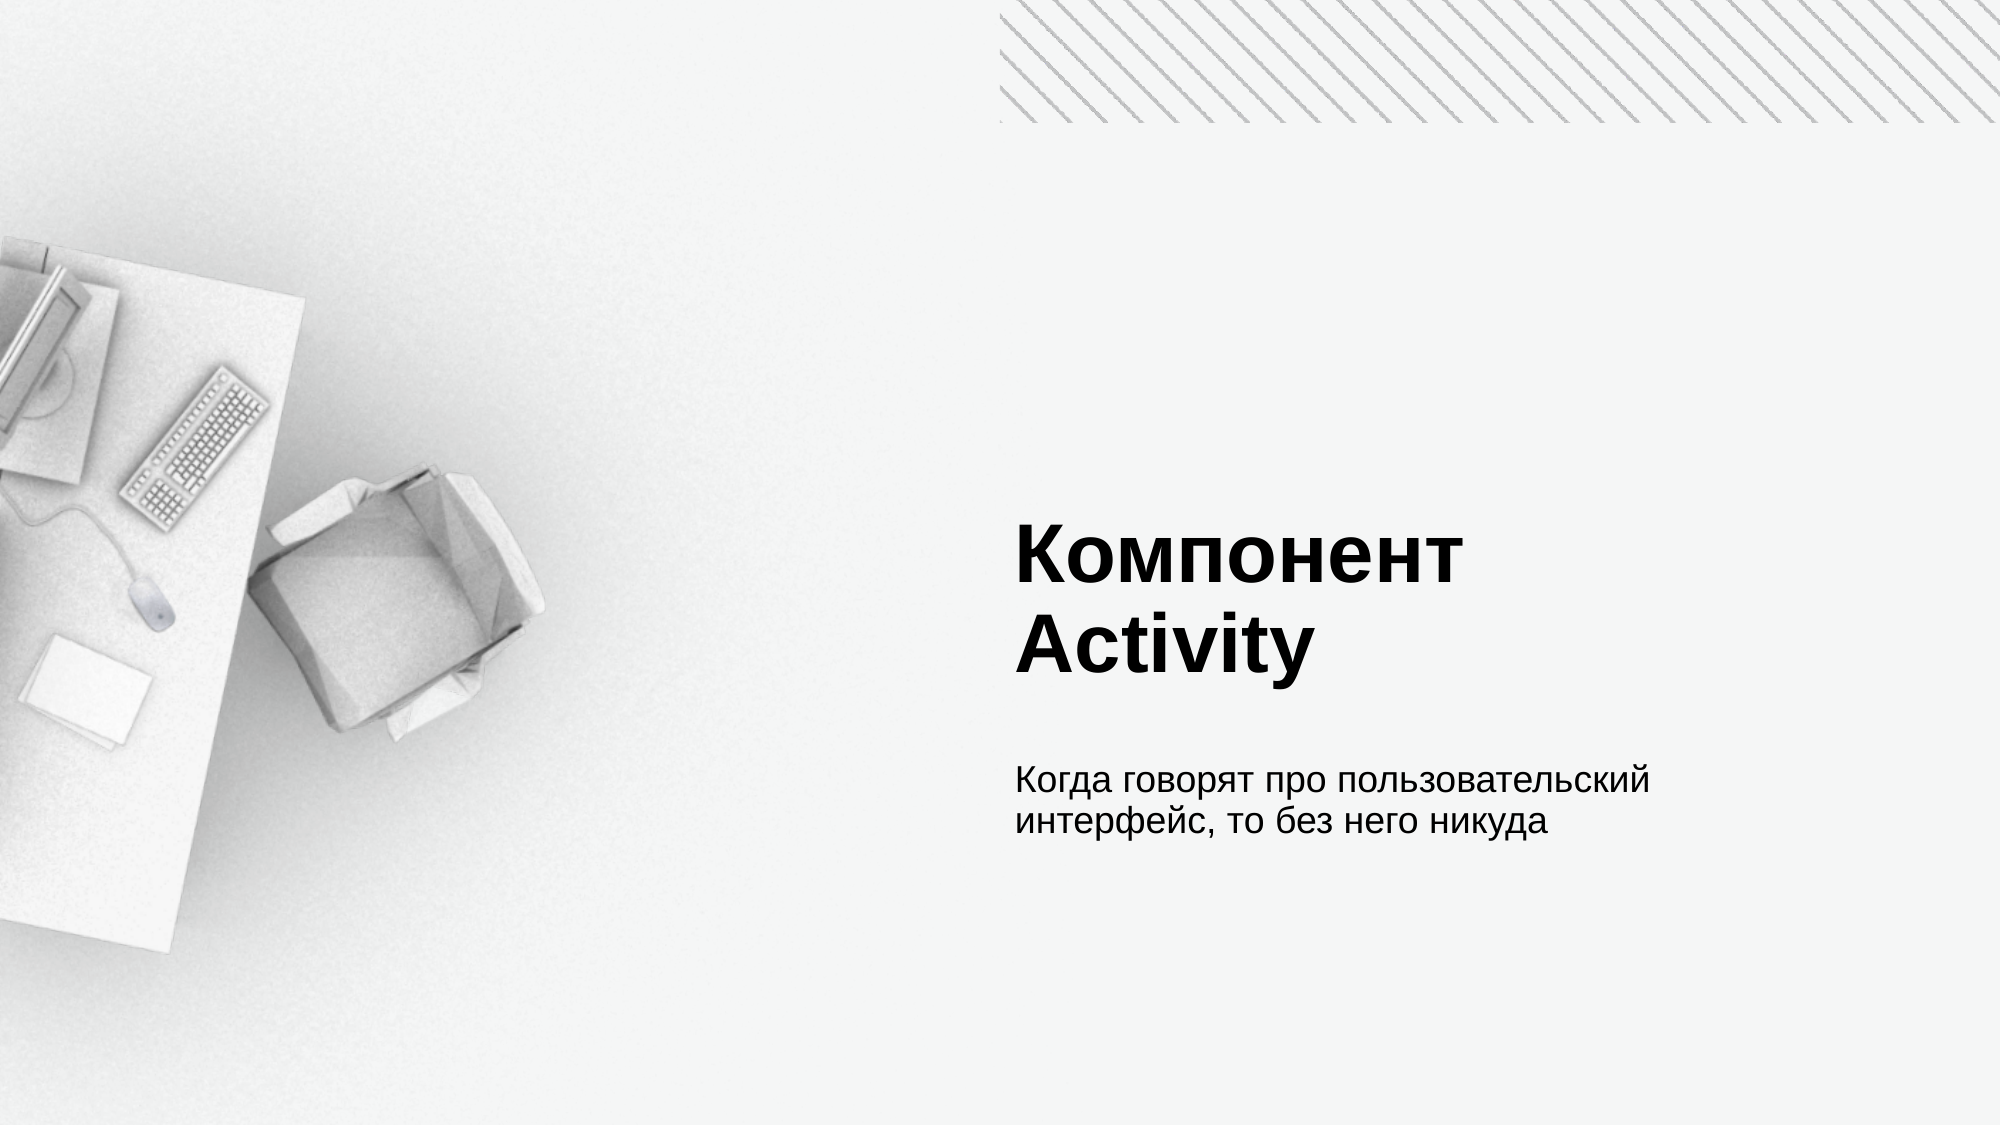

Компонент Activity
Когда говорят про пользовательский интерфейс, то без него никуда